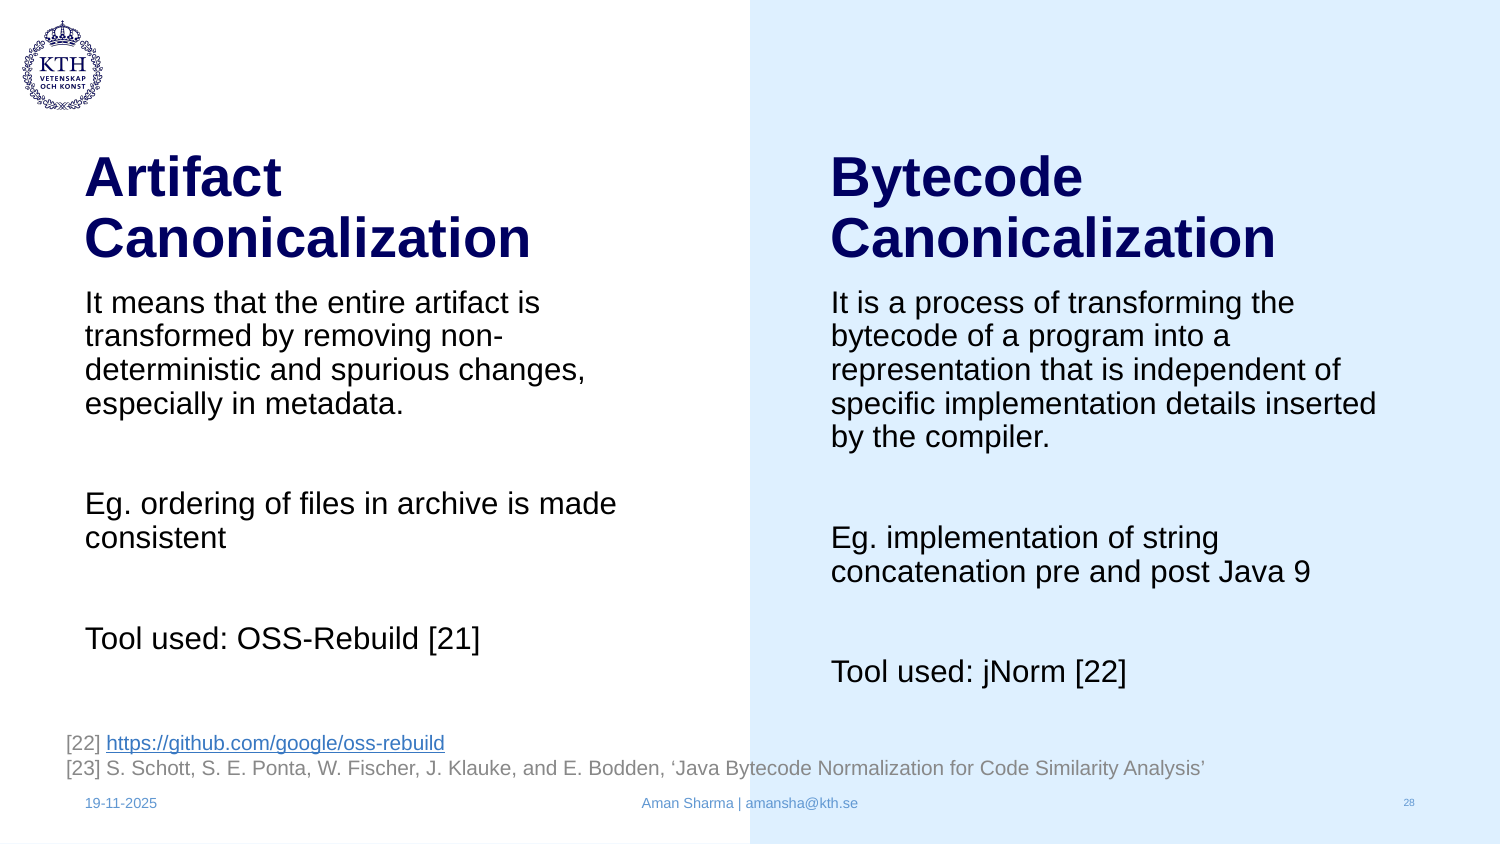

# Artifact Canonicalization
Bytecode Canonicalization
It means that the entire artifact is transformed by removing non-deterministic and spurious changes, especially in metadata.

Eg. ordering of files in archive is made consistent

Tool used: OSS-Rebuild [21]
It is a process of transforming the bytecode of a program into a representation that is independent of specific implementation details inserted by the compiler.

Eg. implementation of string concatenation pre and post Java 9

Tool used: jNorm [22]
[22] https://github.com/google/oss-rebuild
[23] S. Schott, S. E. Ponta, W. Fischer, J. Klauke, and E. Bodden, ‘Java Bytecode Normalization for Code Similarity Analysis’

Aman Sharma | amansha@kth.se
19-11-2025
28